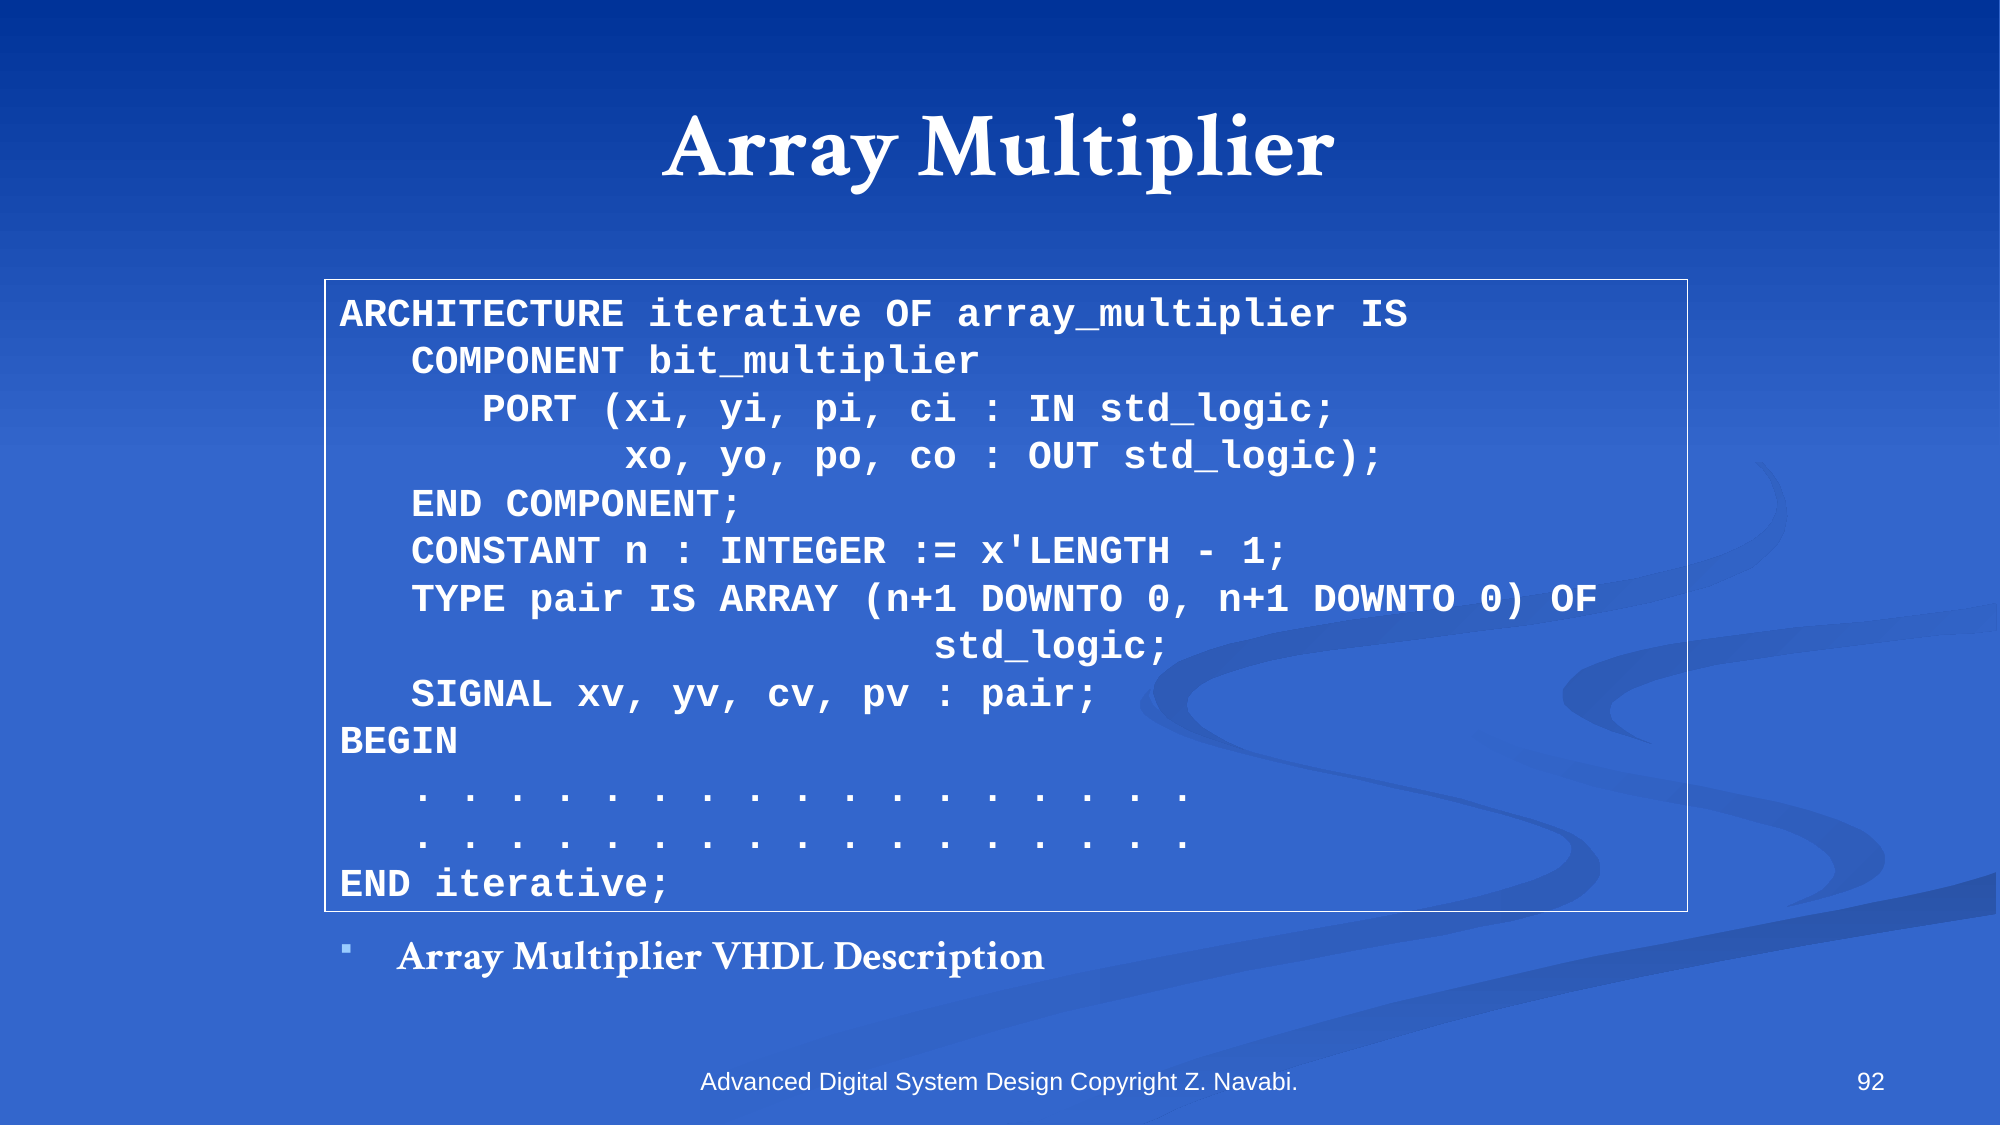

# Array Multiplier
ARCHITECTURE iterative OF array_multiplier IS
   COMPONENT bit_multiplier
      PORT (xi, yi, pi, ci : IN std_logic;
            xo, yo, po, co : OUT std_logic);
   END COMPONENT;
   CONSTANT n : INTEGER := x'LENGTH - 1;
   TYPE pair IS ARRAY (n+1 DOWNTO 0, n+1 DOWNTO 0) OF
                         std_logic;
   SIGNAL xv, yv, cv, pv : pair;
BEGIN
   . . . . . . . . . . . . . . . . .
   . . . . . . . . . . . . . . . . .
END iterative;
Array Multiplier VHDL Description
Advanced Digital System Design Copyright Z. Navabi.
92